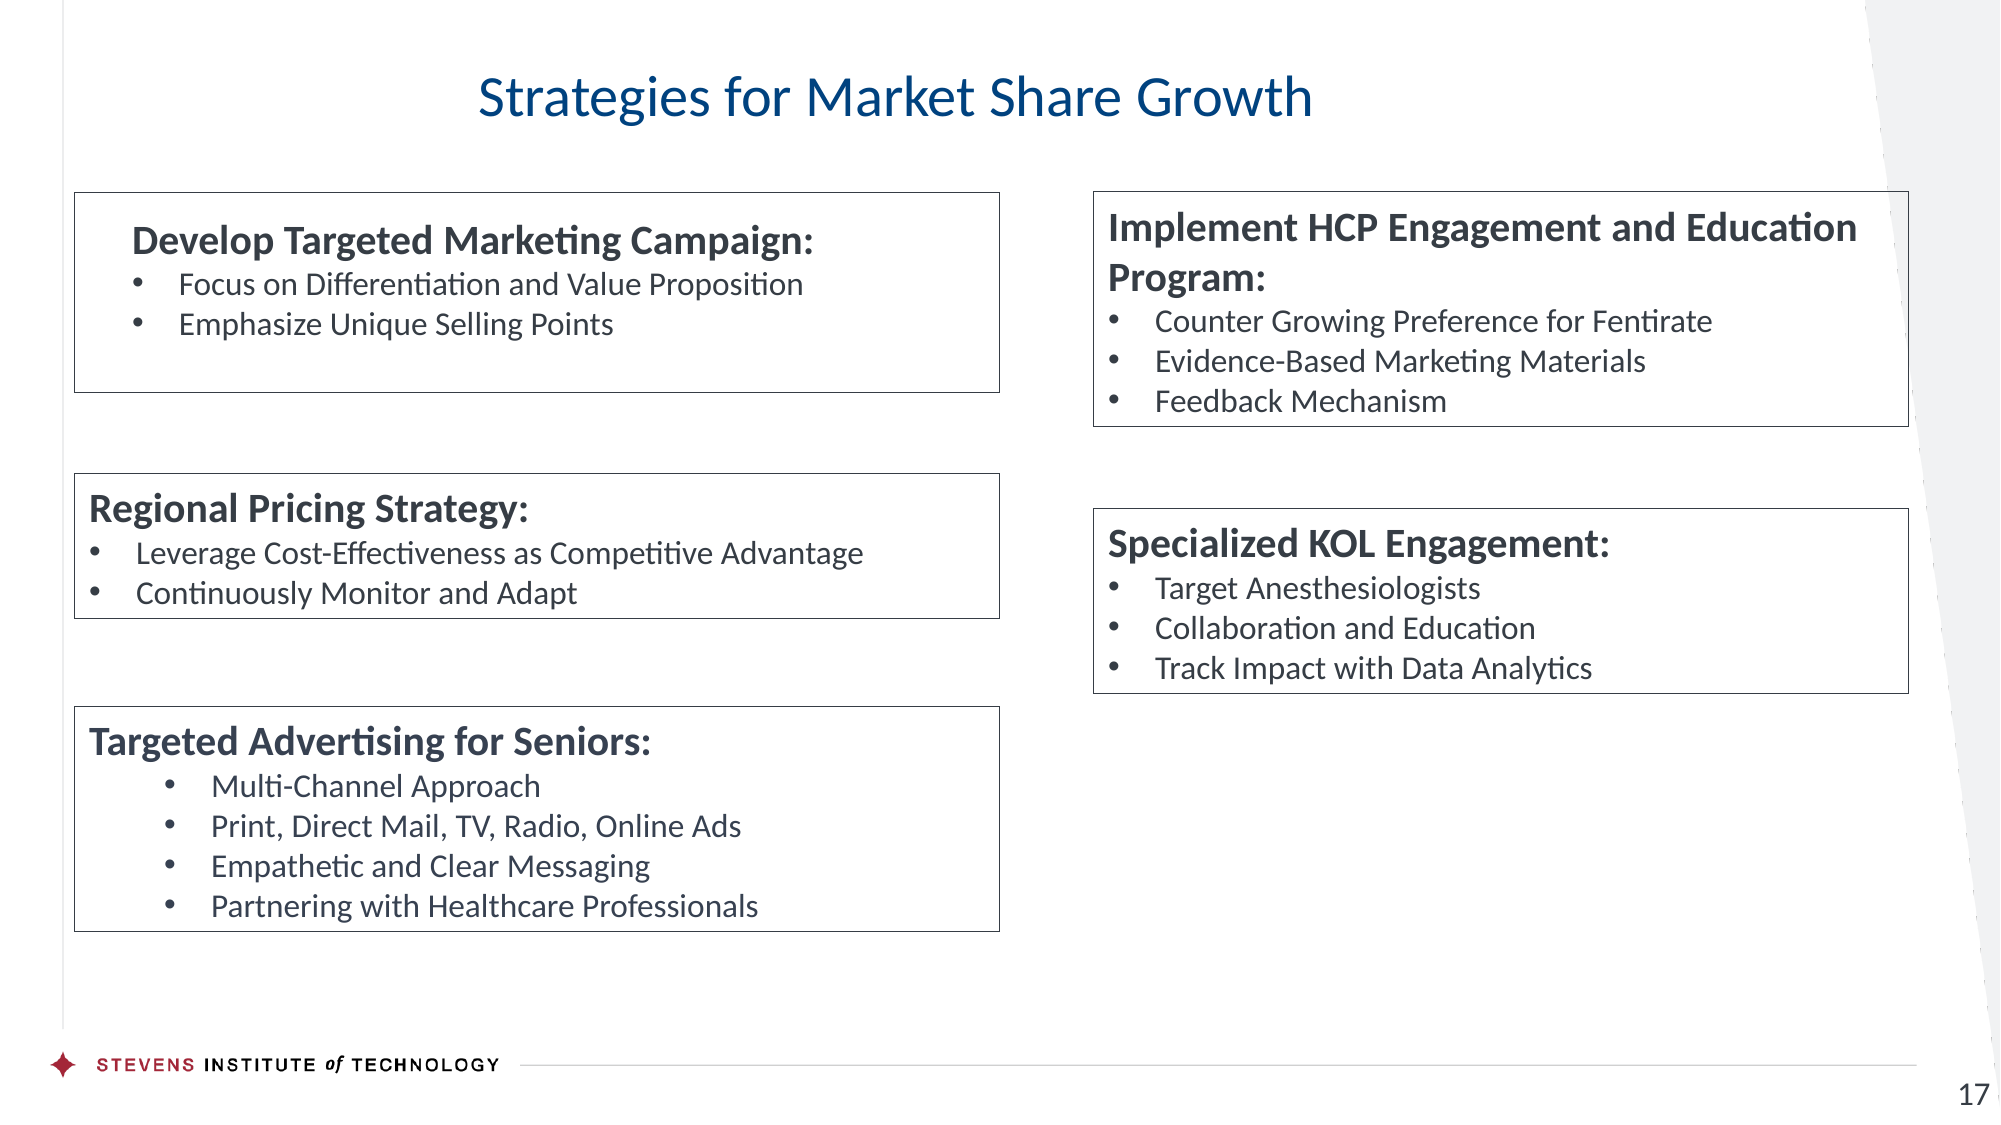

Strategies for Market Share Growth
Implement HCP Engagement and Education Program:
Counter Growing Preference for Fentirate
Evidence-Based Marketing Materials
Feedback Mechanism
Develop Targeted Marketing Campaign:
Focus on Differentiation and Value Proposition
Emphasize Unique Selling Points
Regional Pricing Strategy:
Leverage Cost-Effectiveness as Competitive Advantage
Continuously Monitor and Adapt
Specialized KOL Engagement:
Target Anesthesiologists
Collaboration and Education
Track Impact with Data Analytics
Targeted Advertising for Seniors:
Multi-Channel Approach
Print, Direct Mail, TV, Radio, Online Ads
Empathetic and Clear Messaging
Partnering with Healthcare Professionals
17